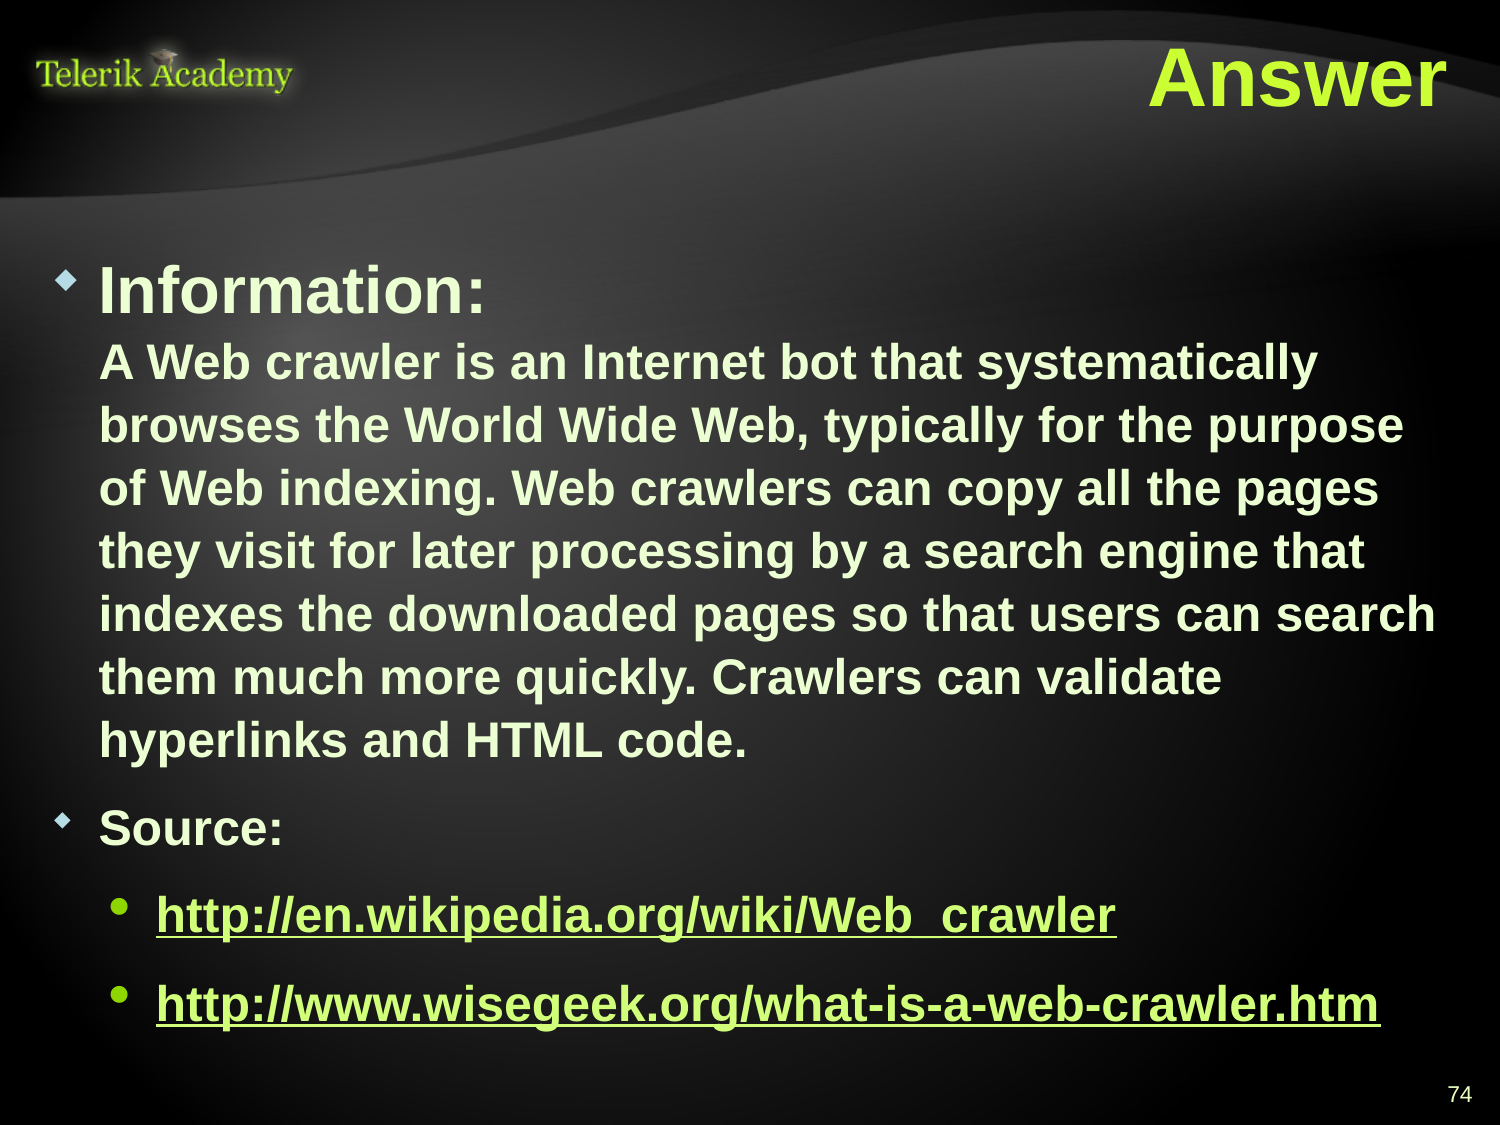

# Answer

Information:
A Web crawler is an Internet bot that systematically browses the World Wide Web, typically for the purpose of Web indexing. Web crawlers can copy all the pages they visit for later processing by a search engine that indexes the downloaded pages so that users can search them much more quickly. Crawlers can validate hyperlinks and HTML code.
Source:
http://en.wikipedia.org/wiki/Web_crawler
http://www.wisegeek.org/what-is-a-web-crawler.htm

74